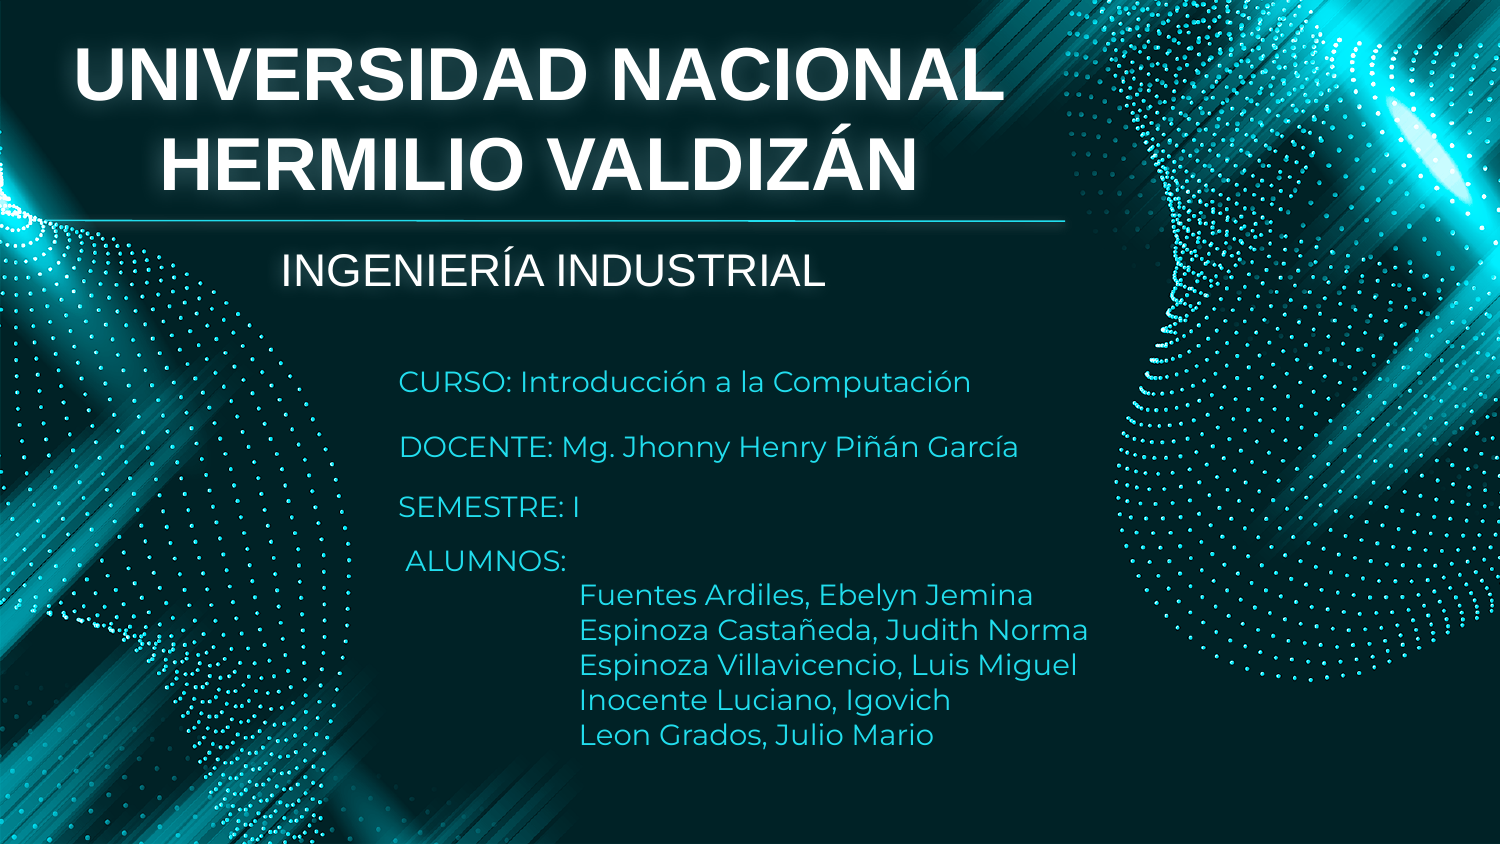

# UNIVERSIDAD NACIONAL HERMILIO VALDIZÁN
INGENIERÍA INDUSTRIAL
CURSO: Introducción a la Computación
DOCENTE: Mg. Jhonny Henry Piñán García
SEMESTRE: I
ALUMNOS:
	   Fuentes Ardiles, Ebelyn Jemina
	   Espinoza Castañeda, Judith Norma
	   Espinoza Villavicencio, Luis Miguel
	   Inocente Luciano, Igovich
	   Leon Grados, Julio Mario